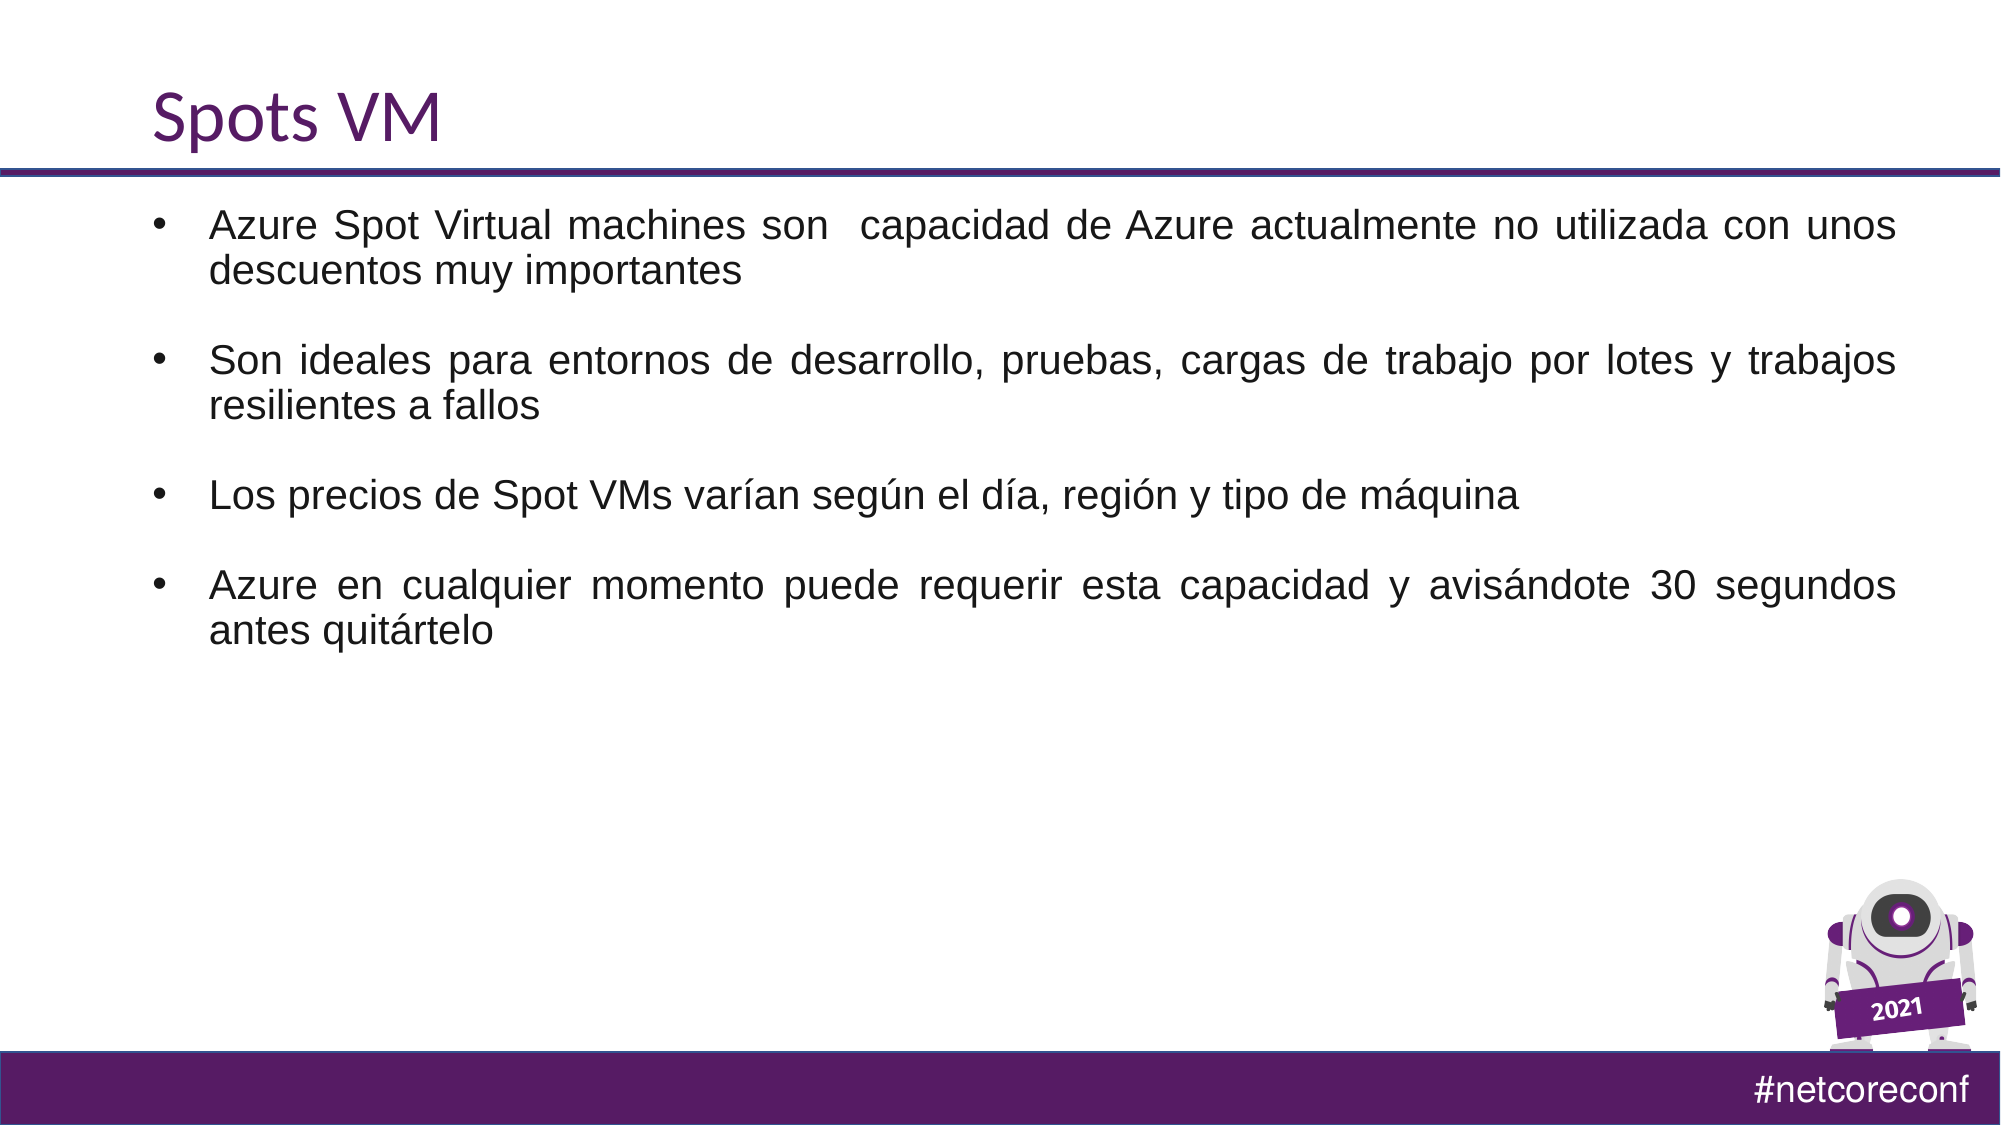

# Spots VM
Azure Spot Virtual machines son  capacidad de Azure actualmente no utilizada con unos descuentos muy importantes

Son ideales para entornos de desarrollo, pruebas, cargas de trabajo por lotes y trabajos resilientes a fallos

Los precios de Spot VMs varían según el día, región y tipo de máquina

Azure en cualquier momento puede requerir esta capacidad y avisándote 30 segundos antes quitártelo